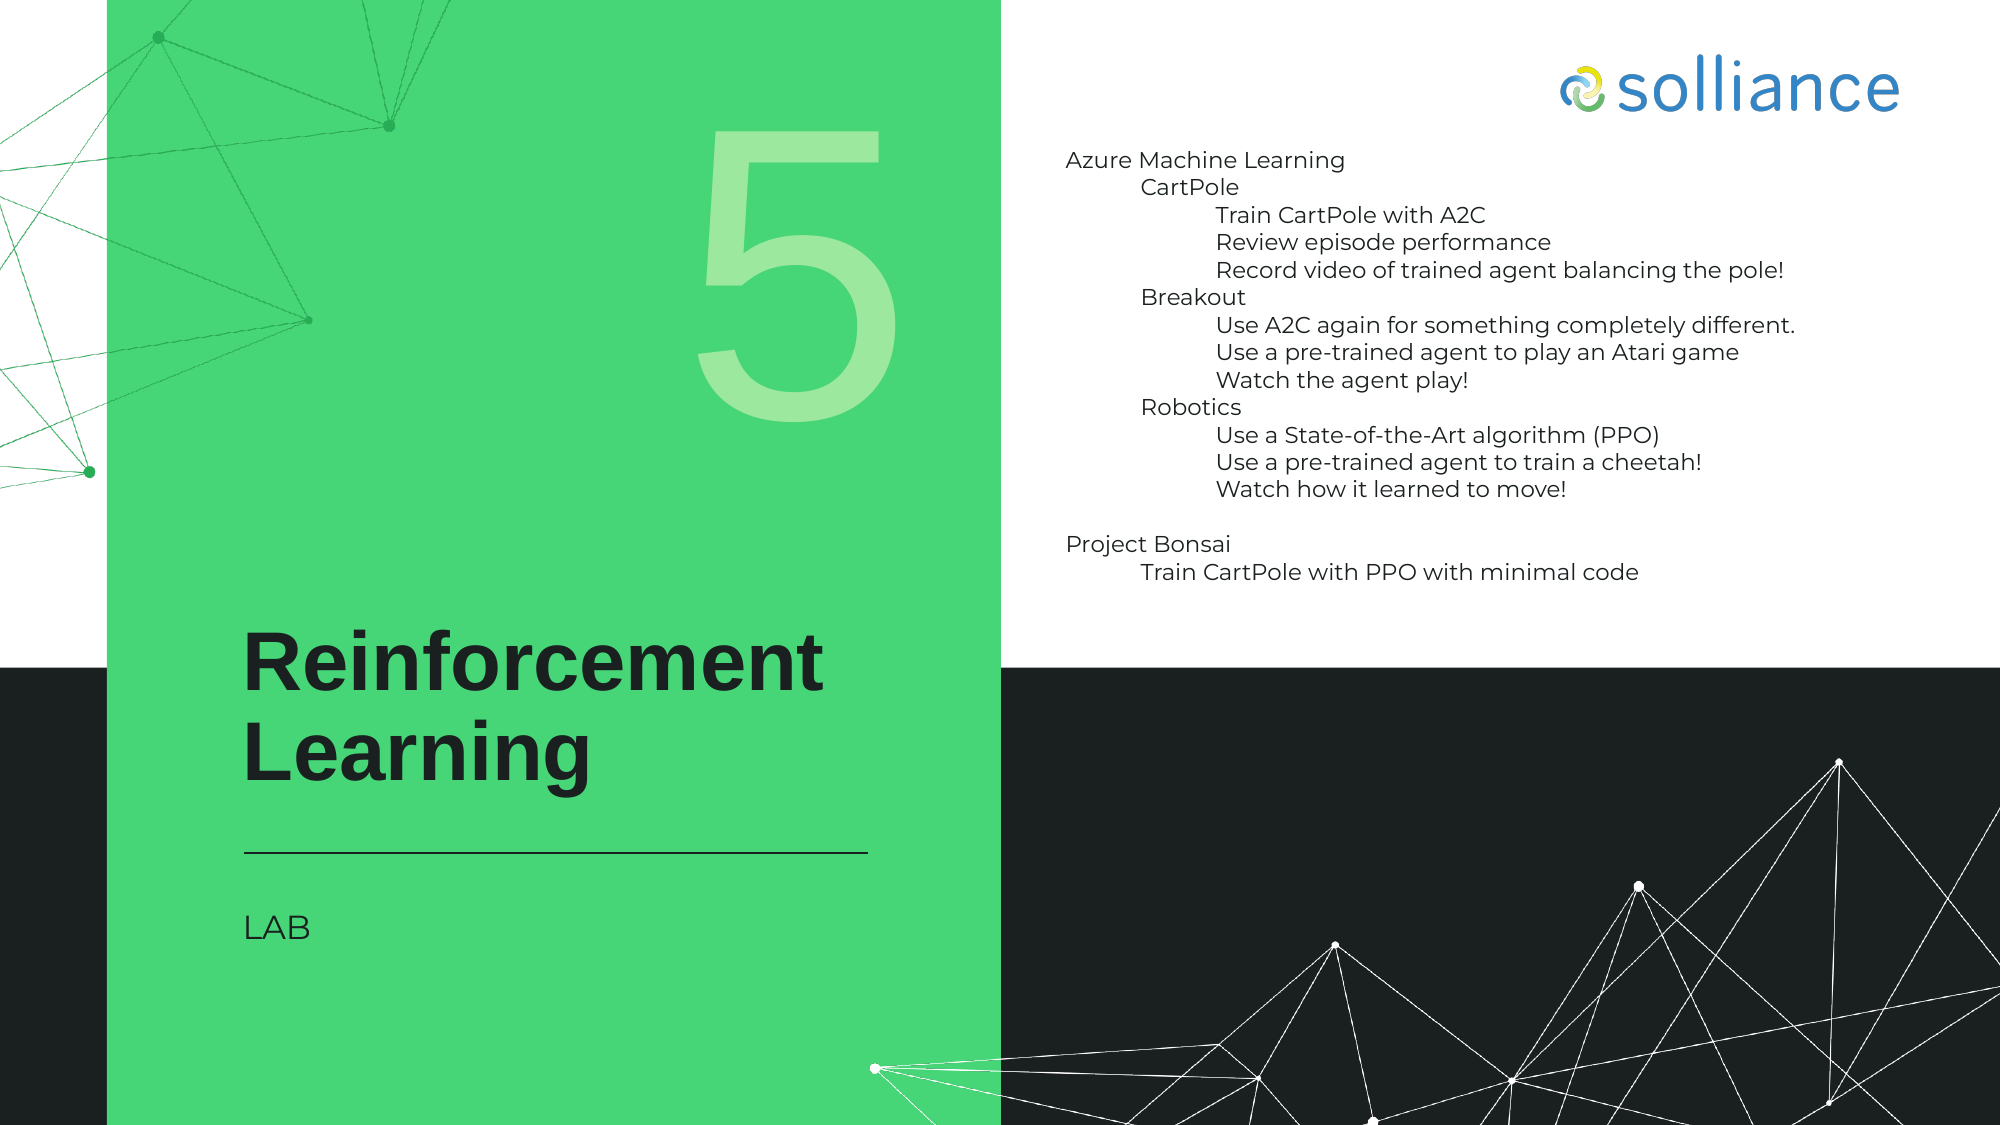

5
Azure Machine Learning
CartPole
Train CartPole with A2C
Review episode performance
Record video of trained agent balancing the pole!
Breakout
Use A2C again for something completely different.
Use a pre-trained agent to play an Atari game
Watch the agent play!
Robotics
Use a State-of-the-Art algorithm (PPO)
Use a pre-trained agent to train a cheetah!
Watch how it learned to move!

Project Bonsai
Train CartPole with PPO with minimal code
# Reinforcement Learning
LAB